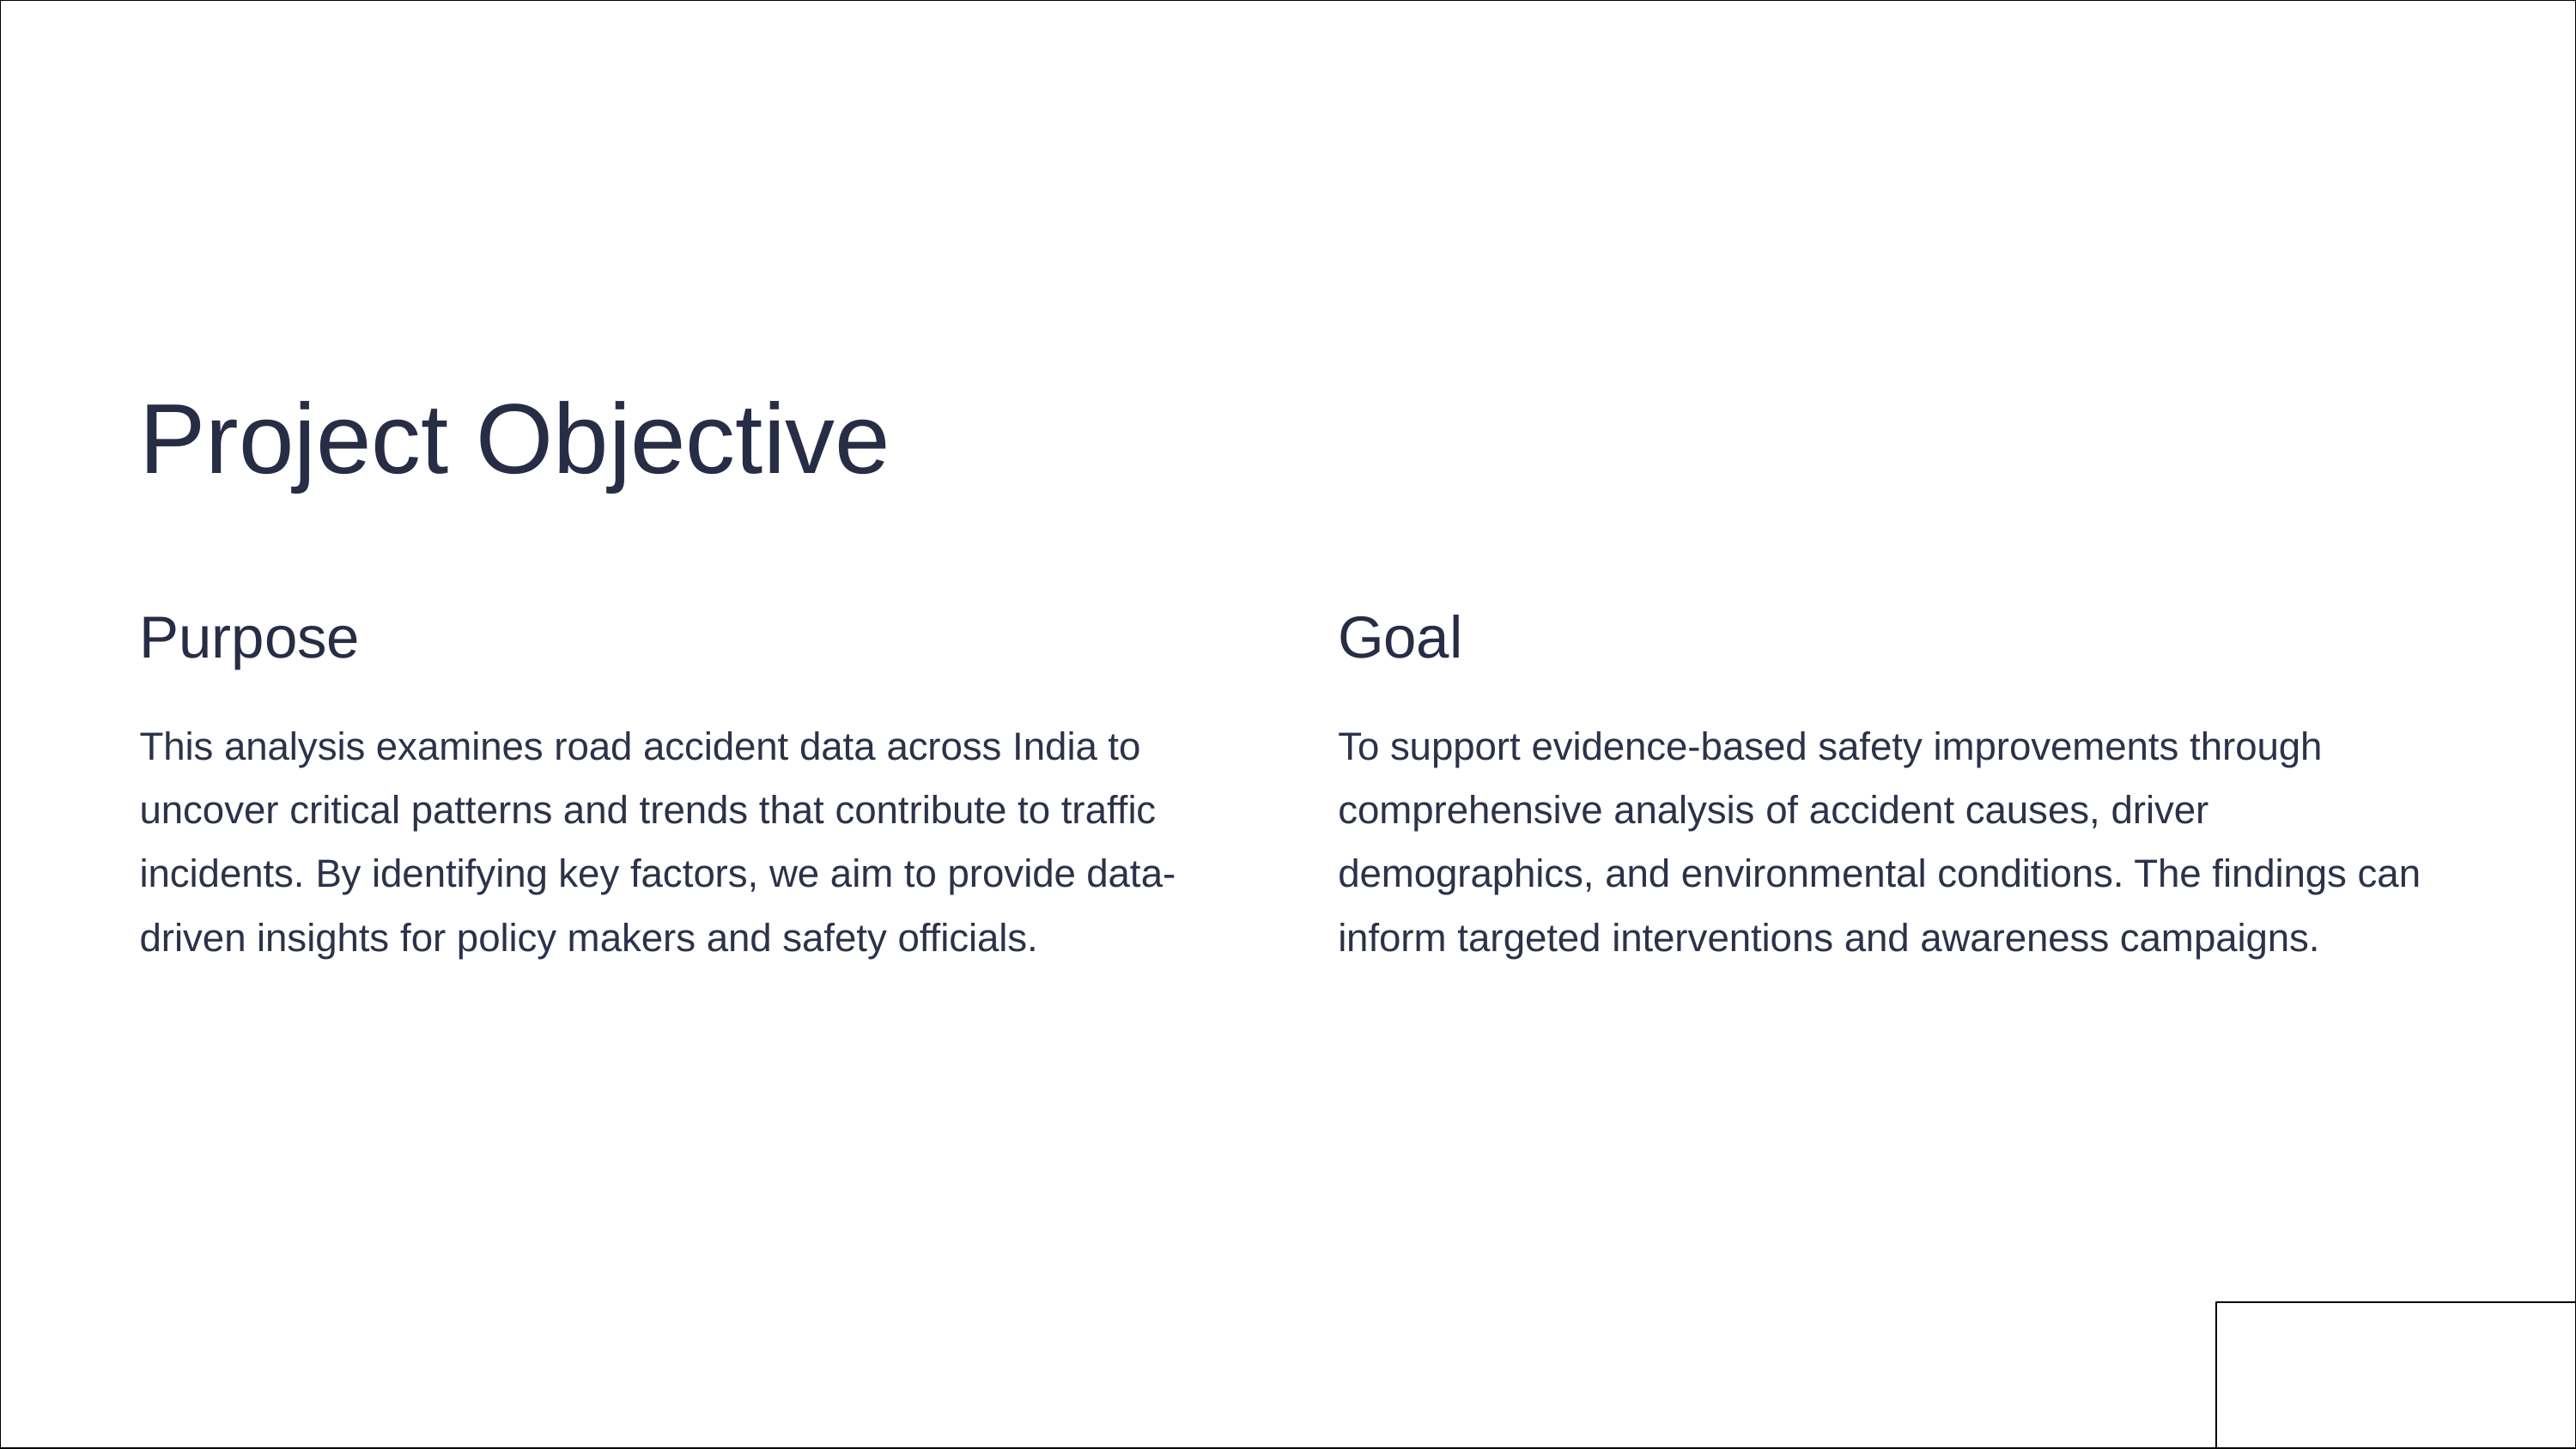

Project Objective
Purpose
Goal
This analysis examines road accident data across India to uncover critical patterns and trends that contribute to traffic incidents. By identifying key factors, we aim to provide data-driven insights for policy makers and safety officials.
To support evidence-based safety improvements through comprehensive analysis of accident causes, driver demographics, and environmental conditions. The findings can inform targeted interventions and awareness campaigns.